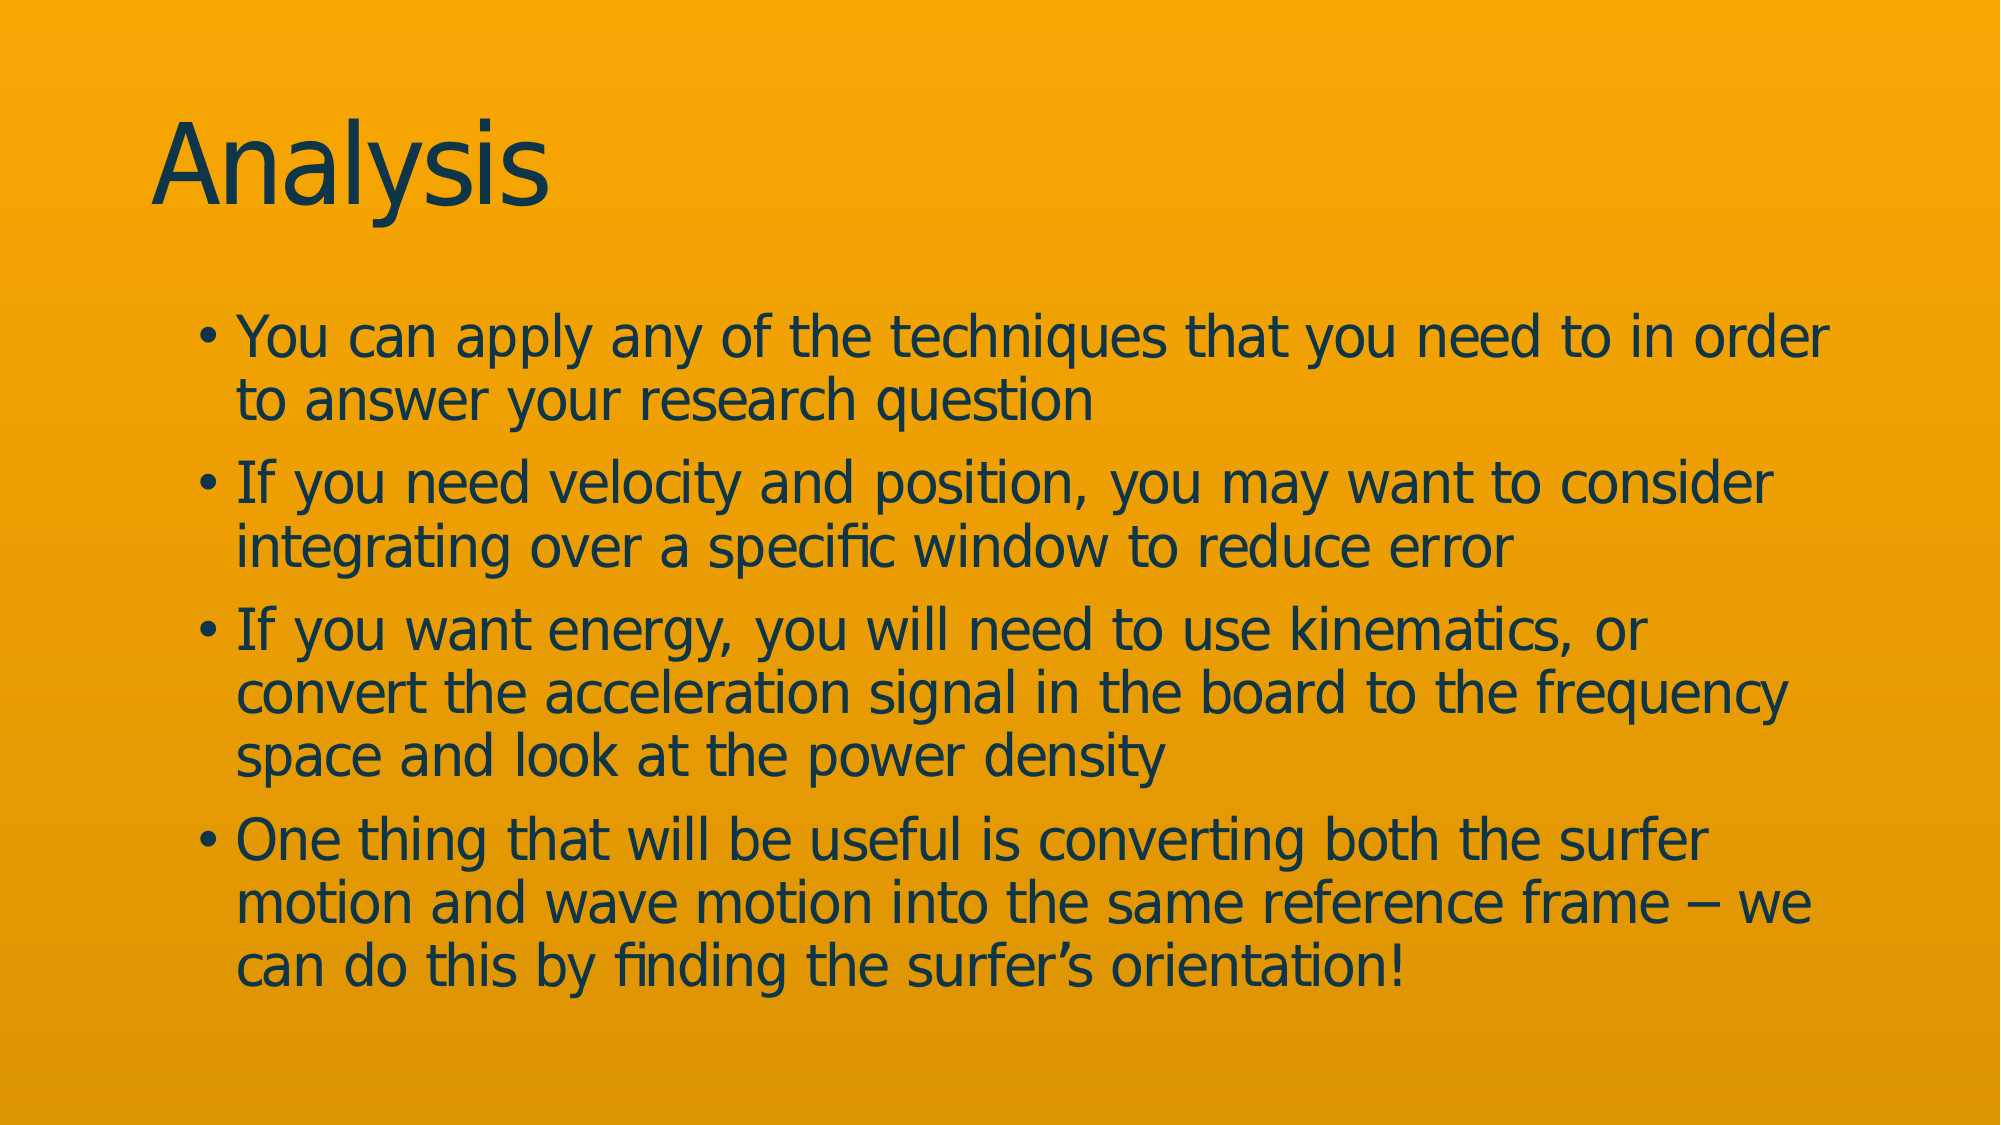

# Analysis
You can apply any of the techniques that you need to in order to answer your research question
If you need velocity and position, you may want to consider integrating over a specific window to reduce error
If you want energy, you will need to use kinematics, or convert the acceleration signal in the board to the frequency space and look at the power density
One thing that will be useful is converting both the surfer motion and wave motion into the same reference frame – we can do this by finding the surfer’s orientation!